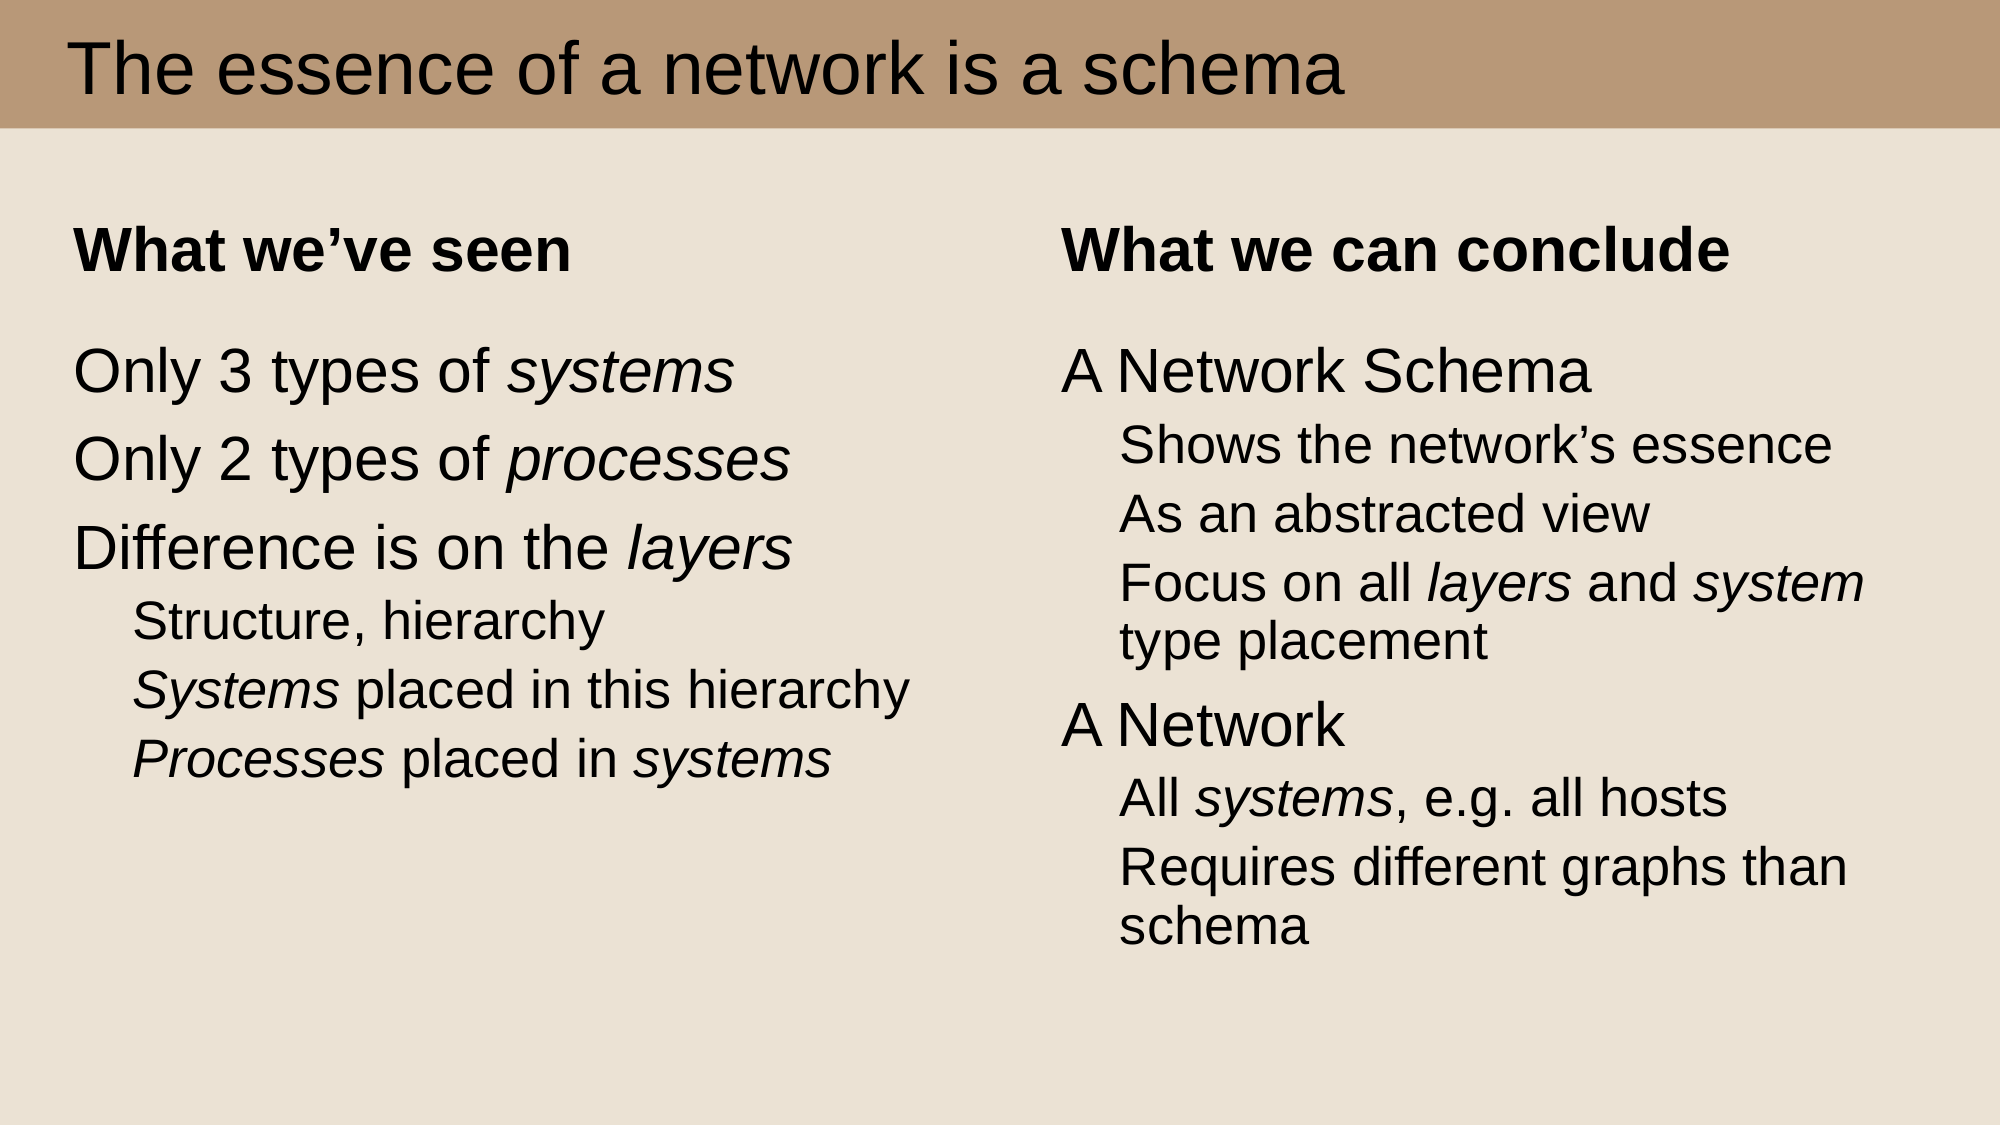

# The essence of a network is a schema
What we’ve seen
What we can conclude
A Network Schema
Shows the network’s essence
As an abstracted view
Focus on all layers and system type placement
A Network
All systems, e.g. all hosts
Requires different graphs than schema
Only 3 types of systems
Only 2 types of processes
Difference is on the layers
Structure, hierarchy
Systems placed in this hierarchy
Processes placed in systems